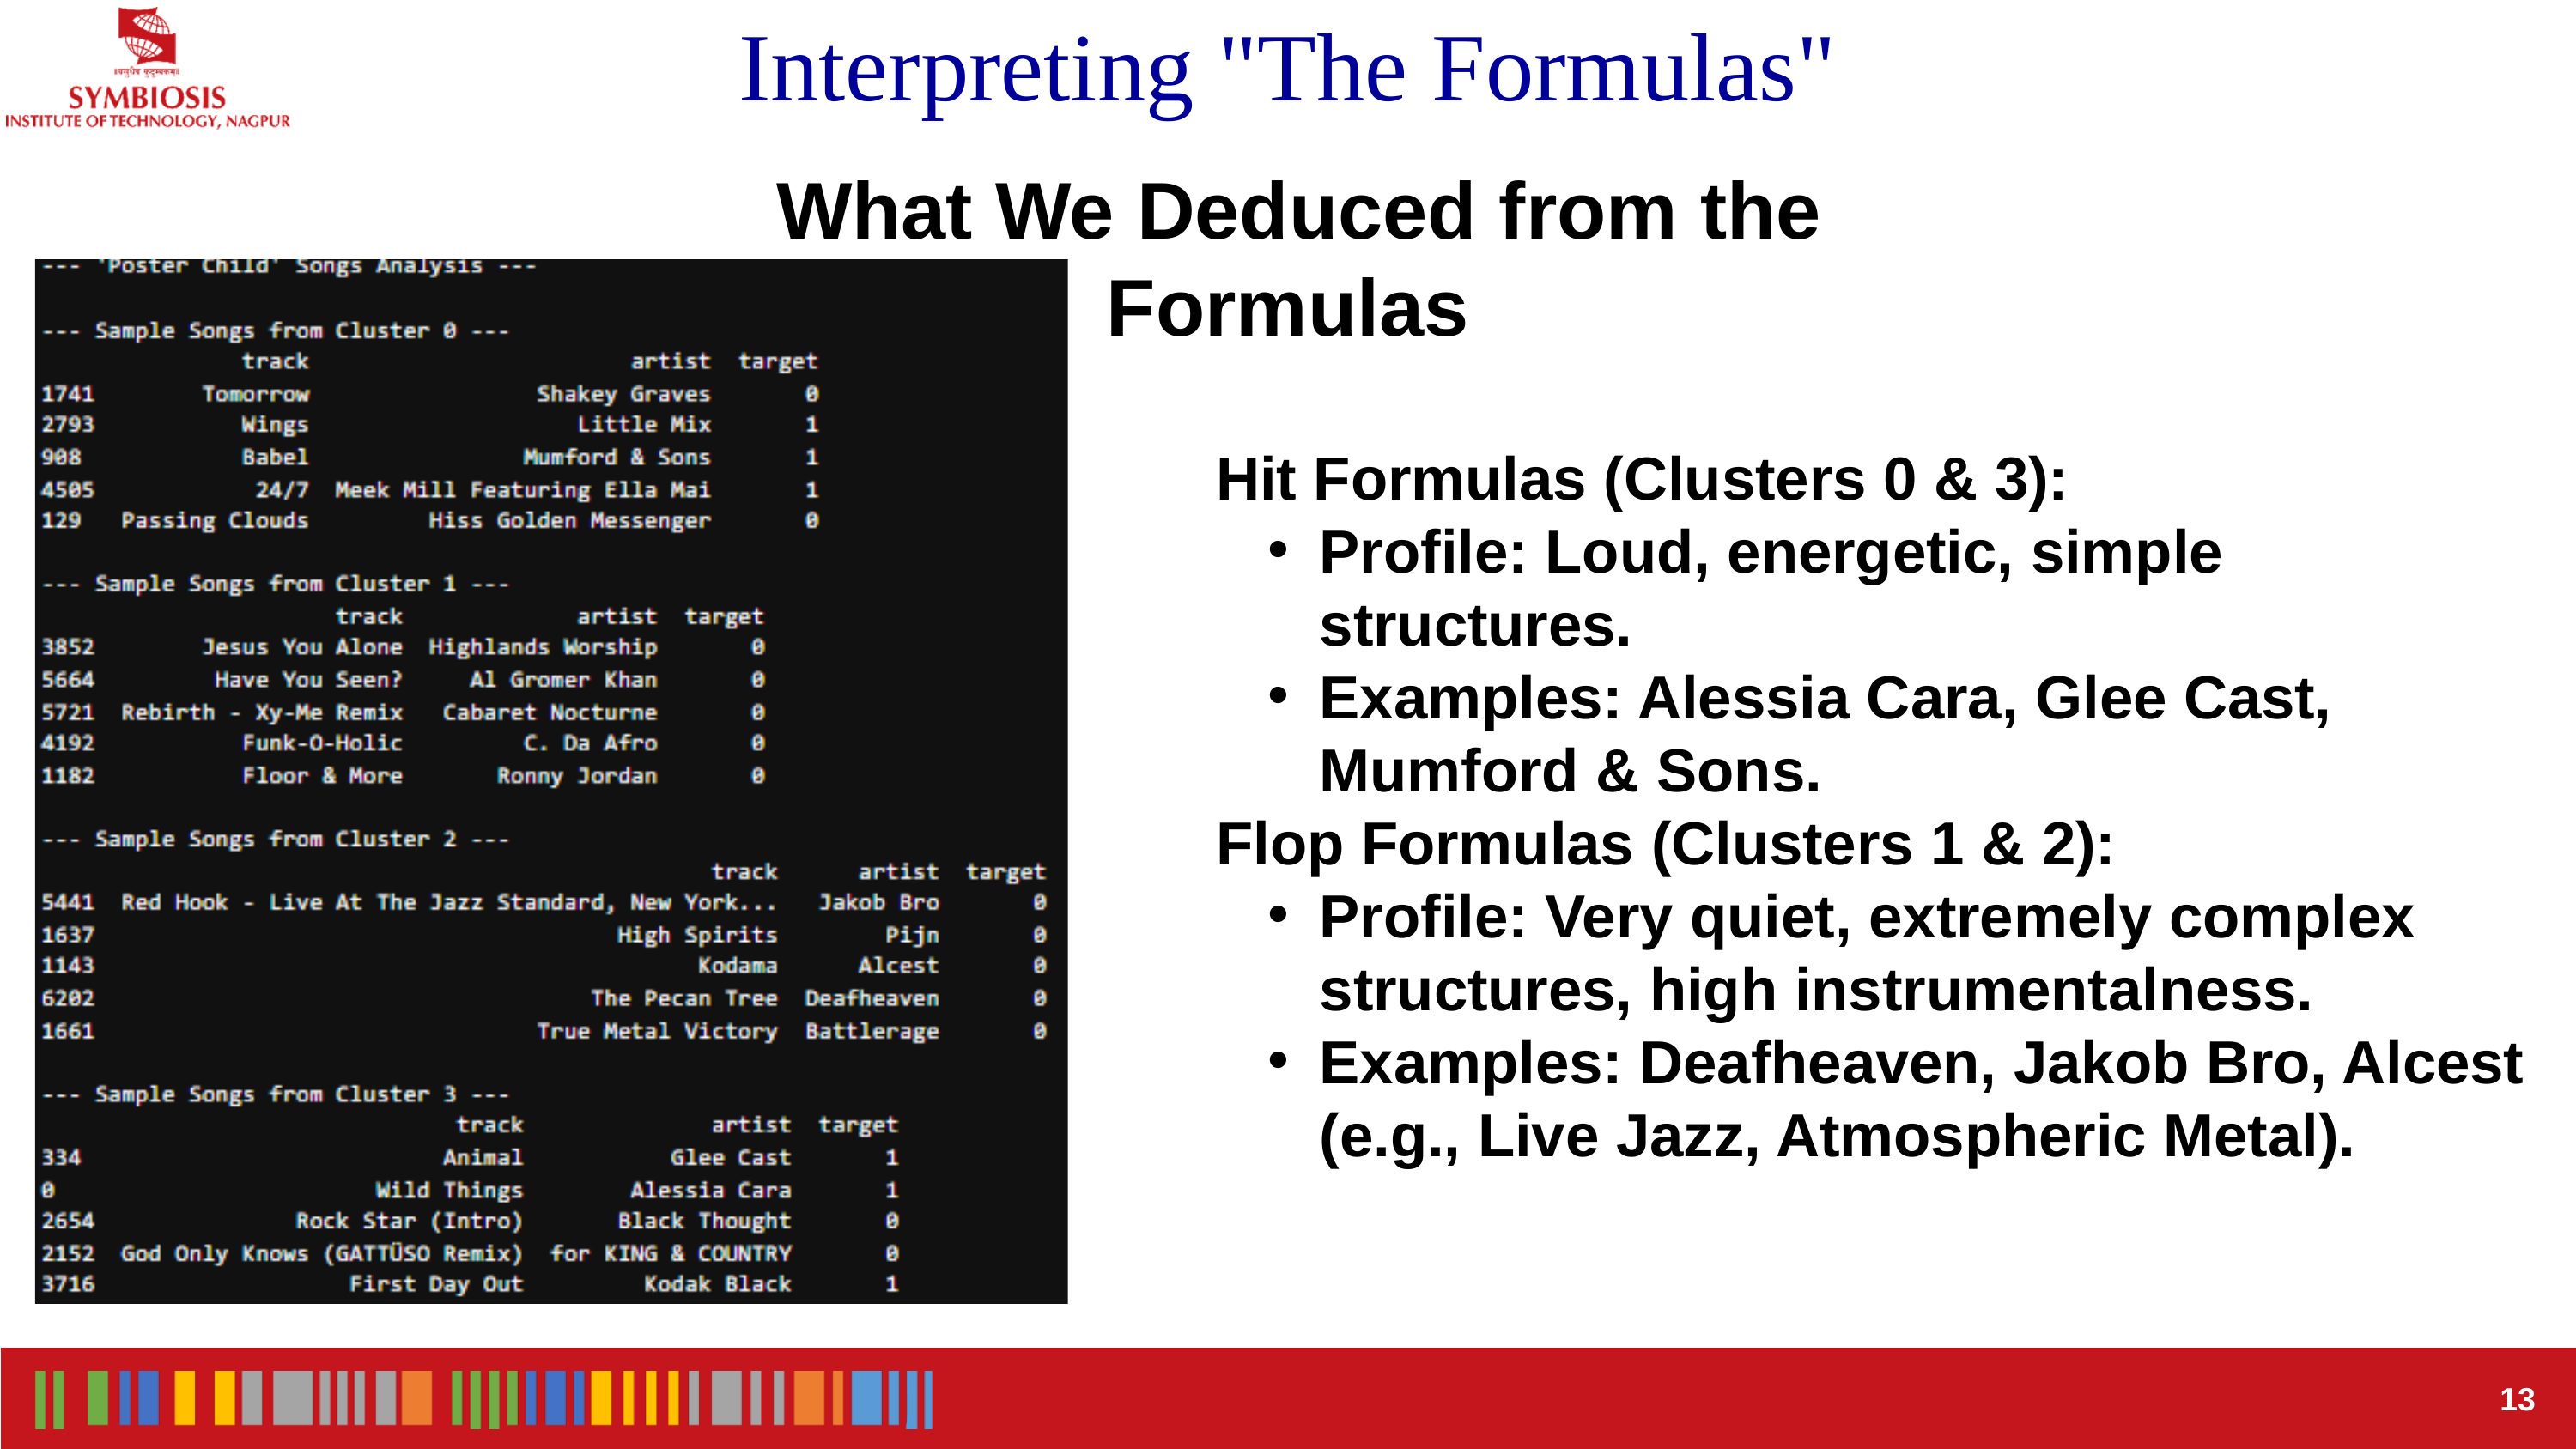

Interpreting "The Formulas"

 What We Deduced from the Formulas

Hit Formulas (Clusters 0 & 3):
Profile: Loud, energetic, simple structures.
Examples: Alessia Cara, Glee Cast, Mumford & Sons.
Flop Formulas (Clusters 1 & 2):
Profile: Very quiet, extremely complex structures, high instrumentalness.
Examples: Deafheaven, Jakob Bro, Alcest (e.g., Live Jazz, Atmospheric Metal).

13